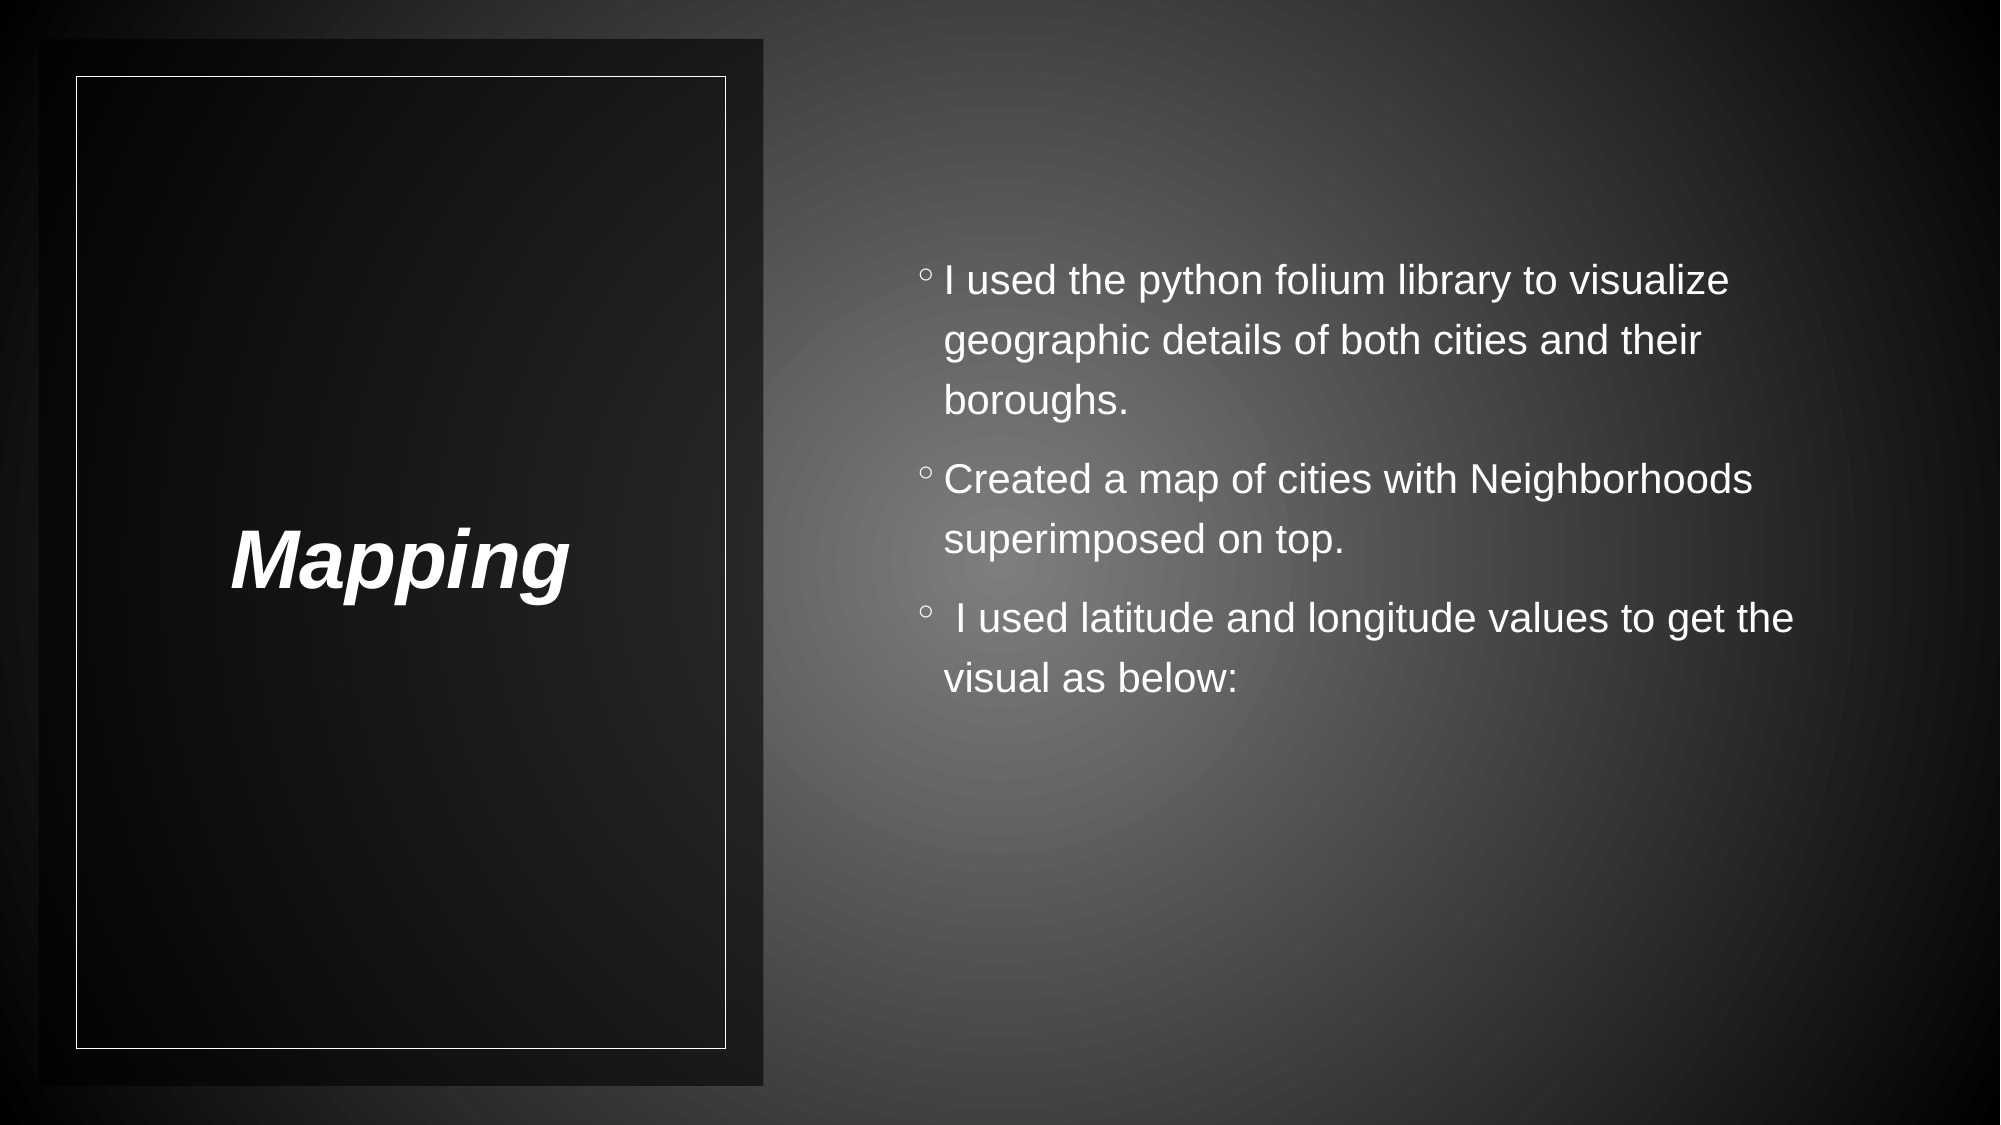

I used the python folium library to visualize geographic details of both cities and their boroughs.
Created a map of cities with Neighborhoods superimposed on top.
 I used latitude and longitude values to get the visual as below:

# Mapping